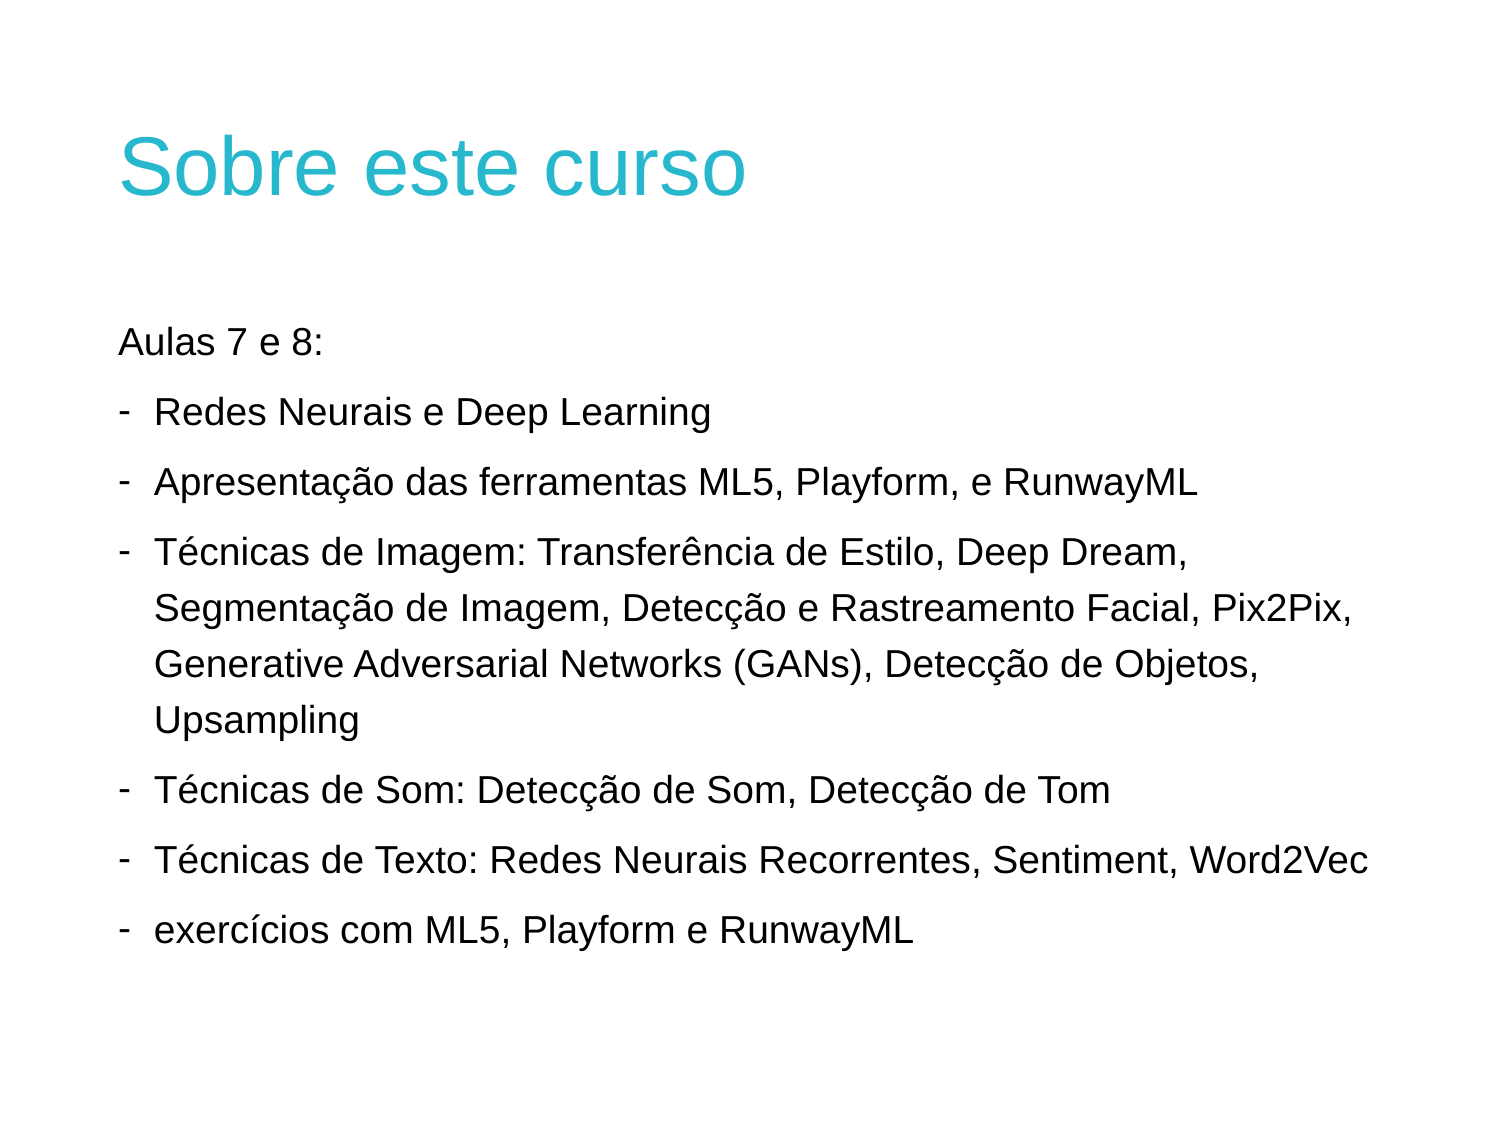

# Sobre este curso
Aulas 7 e 8:
Redes Neurais e Deep Learning
Apresentação das ferramentas ML5, Playform, e RunwayML
Técnicas de Imagem: Transferência de Estilo, Deep Dream, Segmentação de Imagem, Detecção e Rastreamento Facial, Pix2Pix, Generative Adversarial Networks (GANs), Detecção de Objetos, Upsampling
Técnicas de Som: Detecção de Som, Detecção de Tom
Técnicas de Texto: Redes Neurais Recorrentes, Sentiment, Word2Vec
exercícios com ML5, Playform e RunwayML